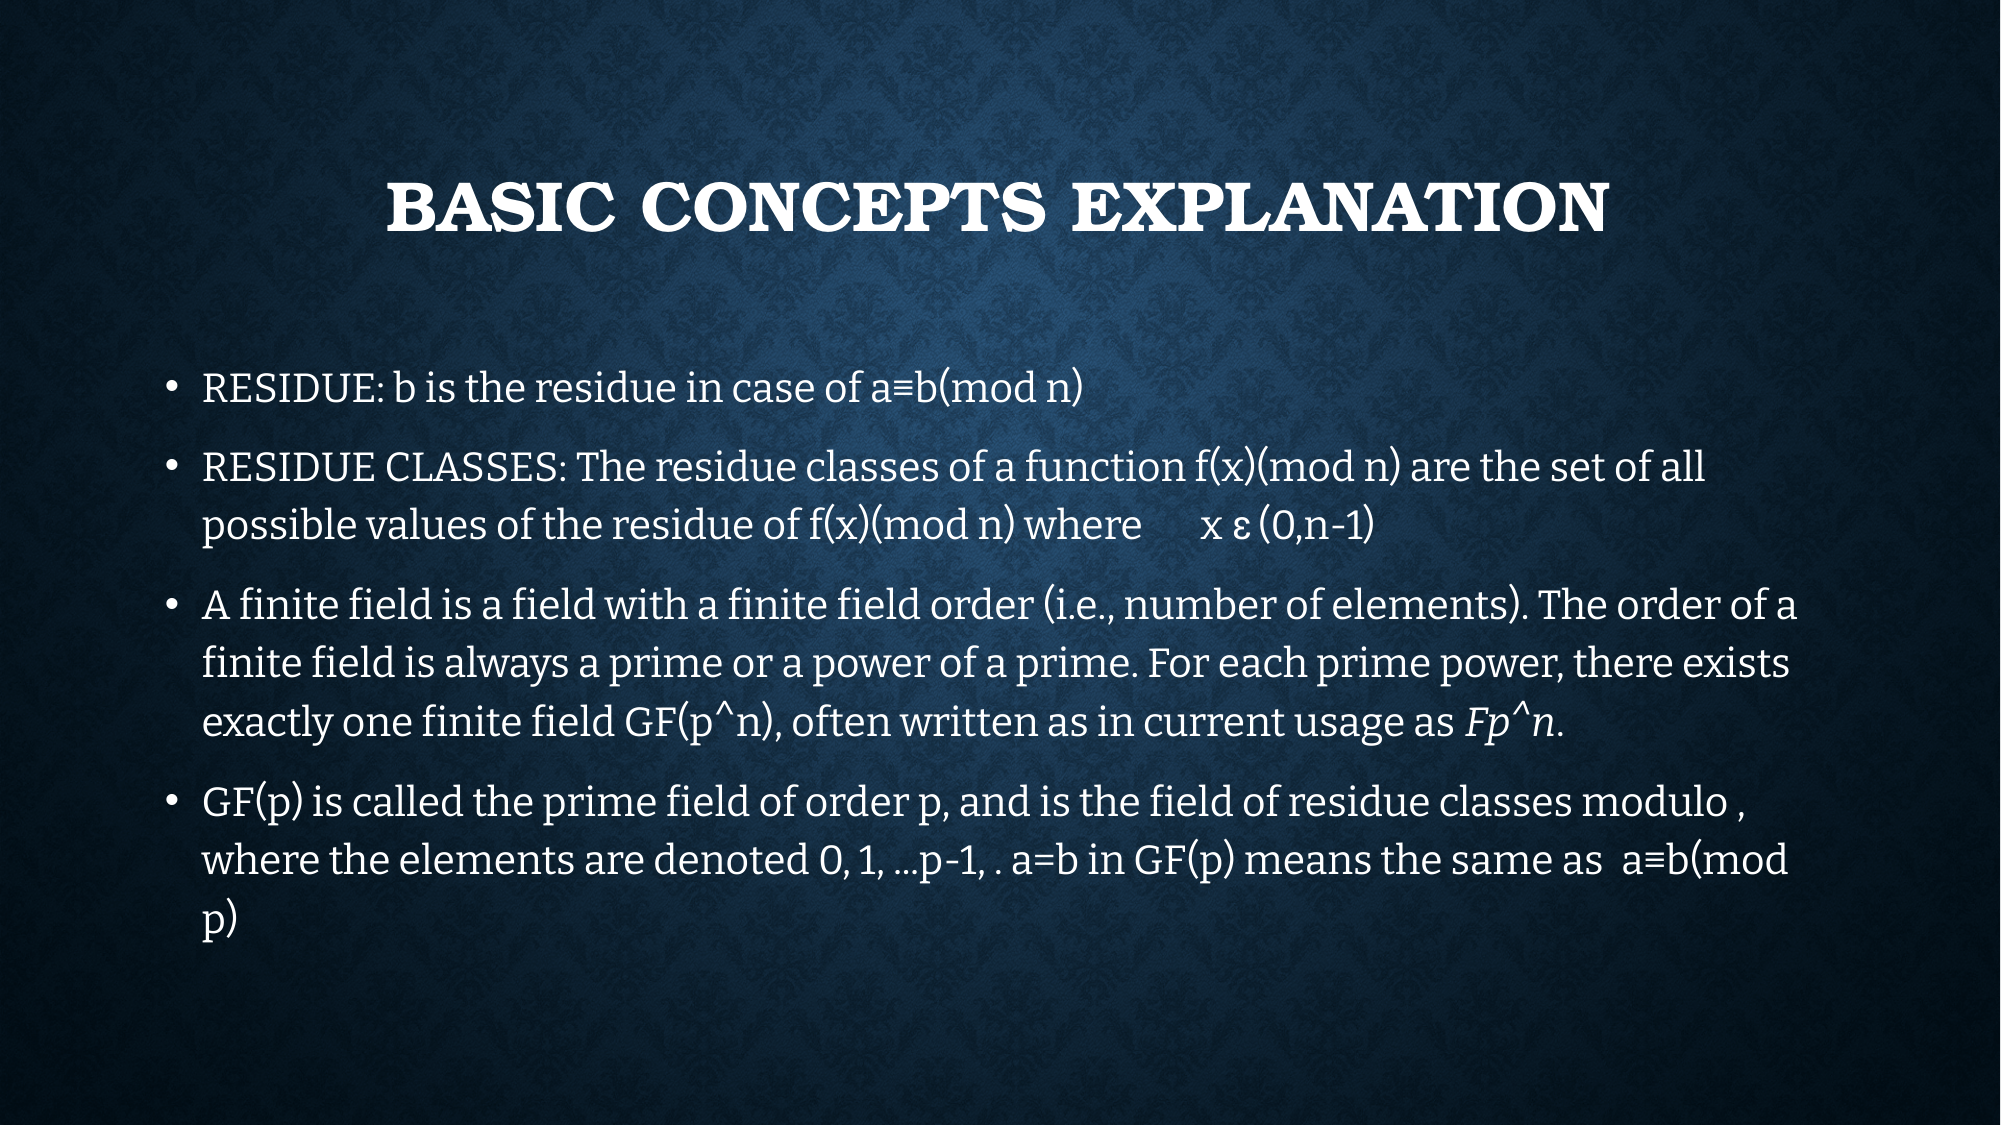

# BASIC CONCEPTS EXPLANATION
RESIDUE: b is the residue in case of a≡b(mod n)
RESIDUE CLASSES: The residue classes of a function f(x)(mod n) are the set of all possible values of the residue of f(x)(mod n) where       x ɛ (0,n-1)
A finite field is a field with a finite field order (i.e., number of elements). The order of a finite field is always a prime or a power of a prime. For each prime power, there exists exactly one finite field GF(p^n), often written as in current usage as Fp^n.
GF(p) is called the prime field of order p, and is the field of residue classes modulo , where the elements are denoted 0, 1, ...p-1, . a=b in GF(p) means the same as  a≡b(mod p)